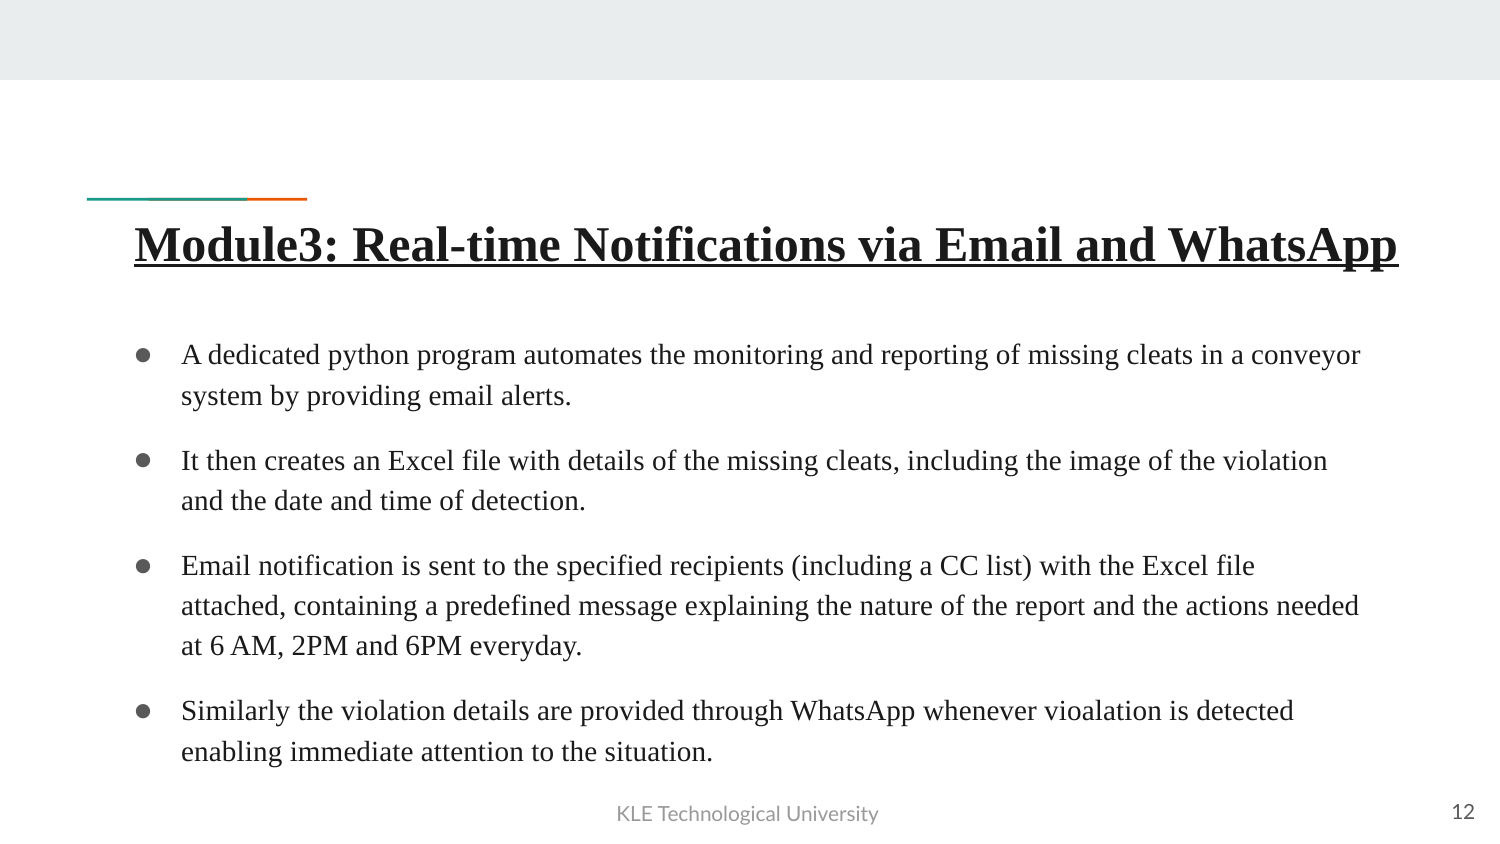

# Module3: Real-time Notifications via Email and WhatsApp
A dedicated python program automates the monitoring and reporting of missing cleats in a conveyor system by providing email alerts.
It then creates an Excel file with details of the missing cleats, including the image of the violation and the date and time of detection.
Email notification is sent to the specified recipients (including a CC list) with the Excel file attached, containing a predefined message explaining the nature of the report and the actions needed at 6 AM, 2PM and 6PM everyday.
Similarly the violation details are provided through WhatsApp whenever vioalation is detected enabling immediate attention to the situation.
12
KLE Technological University